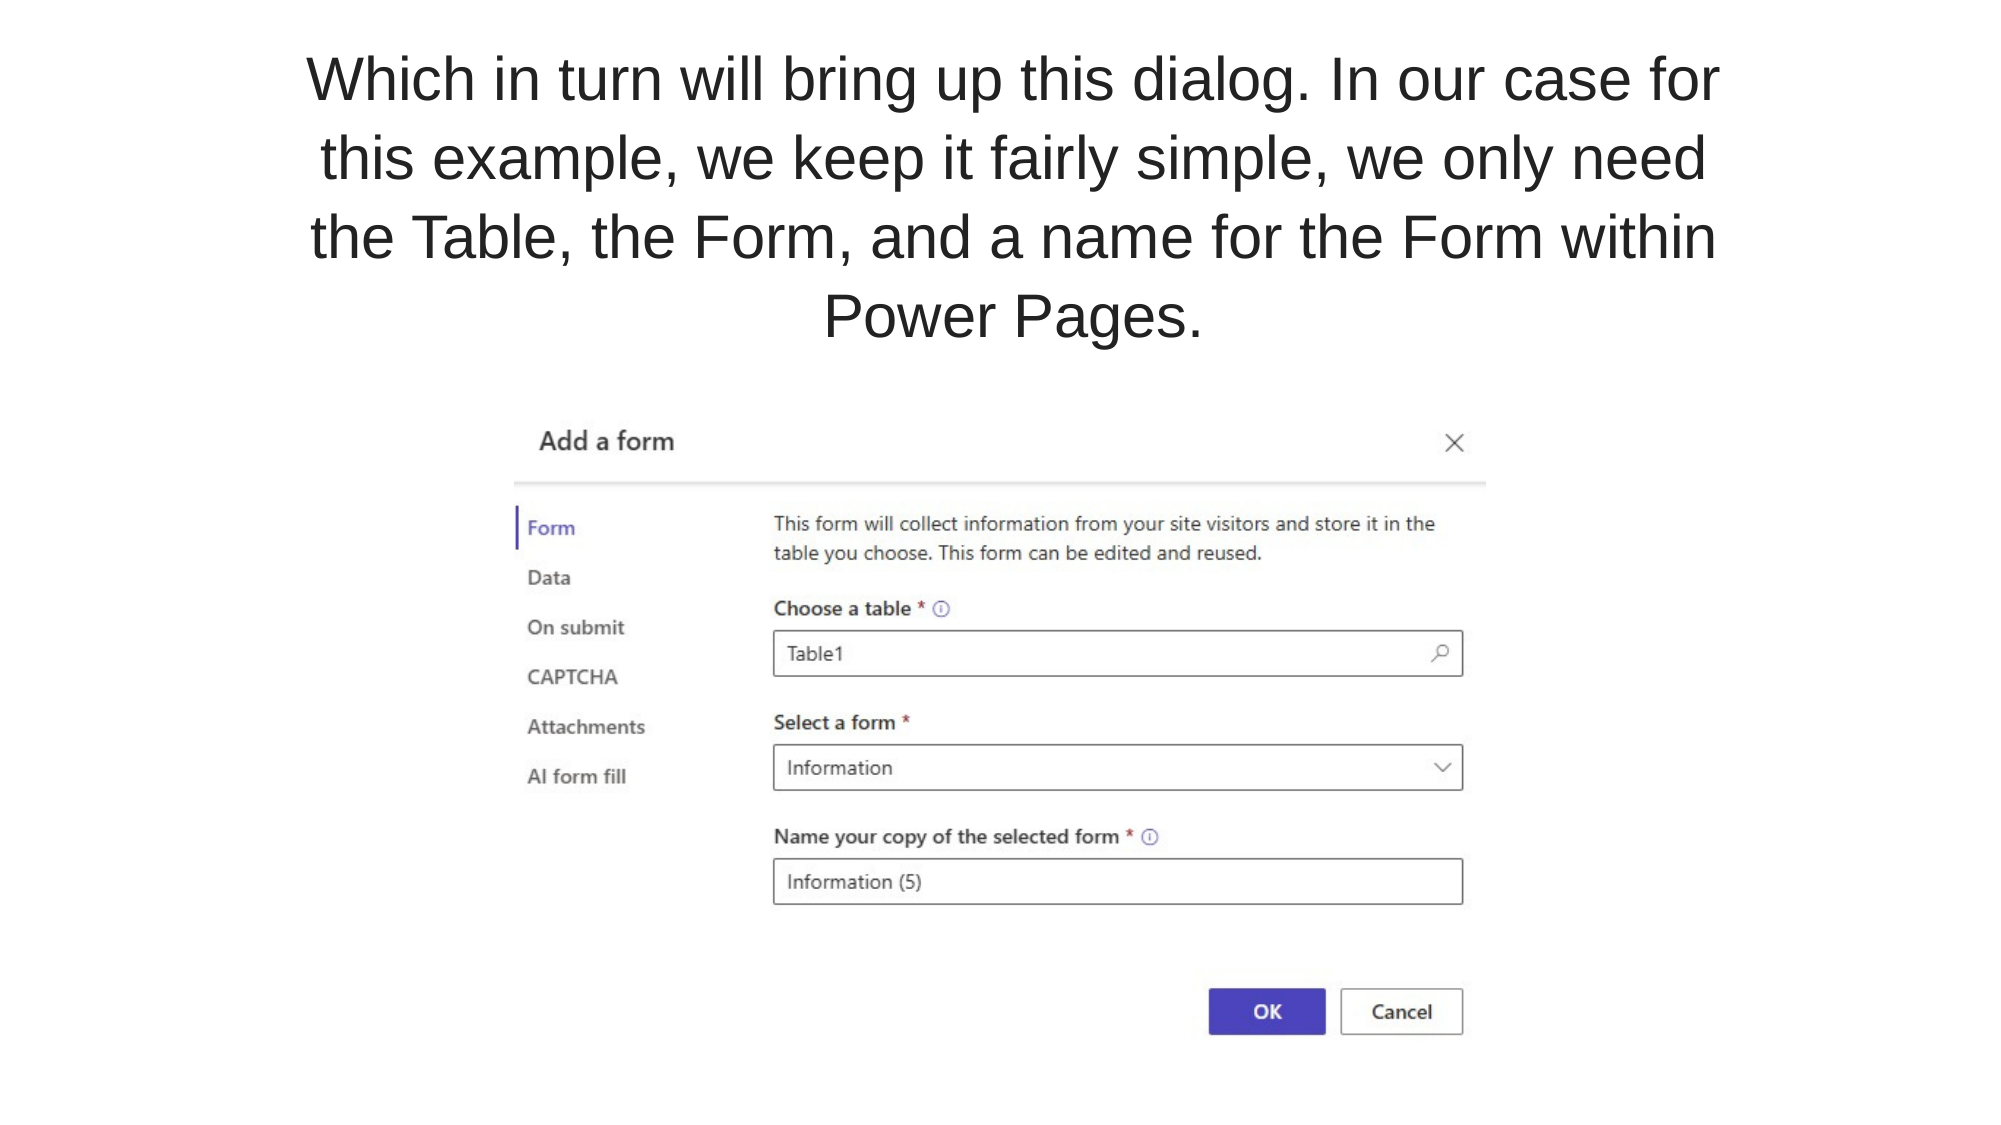

Which in turn will bring up this dialog. In our case for this example, we keep it fairly simple, we only need the Table, the Form, and a name for the Form within Power Pages.